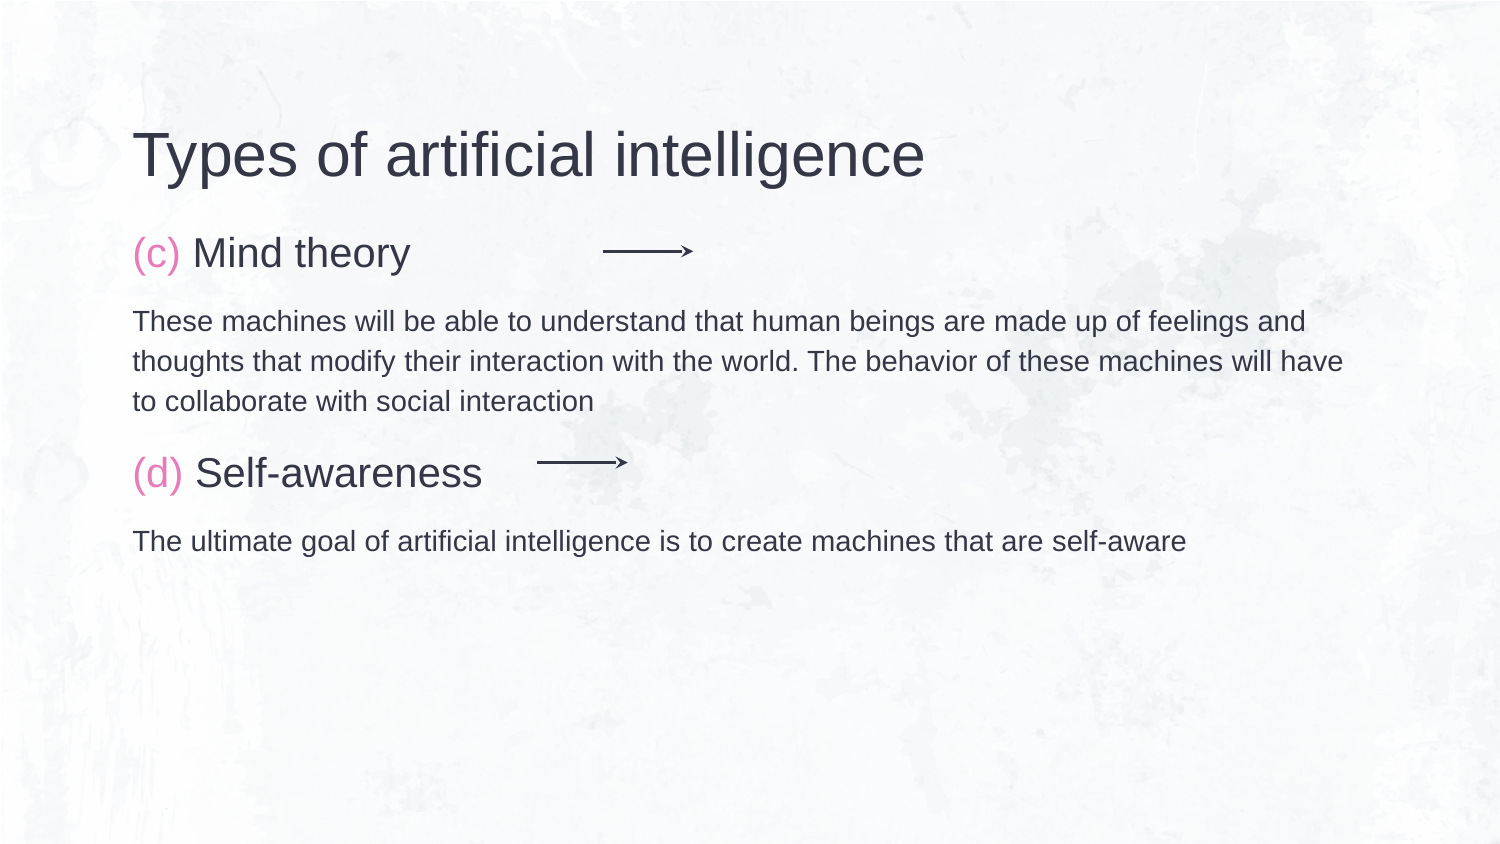

# Types of artificial intelligence
(c) Mind theory
These machines will be able to understand that human beings are made up of feelings and thoughts that modify their interaction with the world. The behavior of these machines will have to collaborate with social interaction
(d) Self-awareness
The ultimate goal of artificial intelligence is to create machines that are self-aware